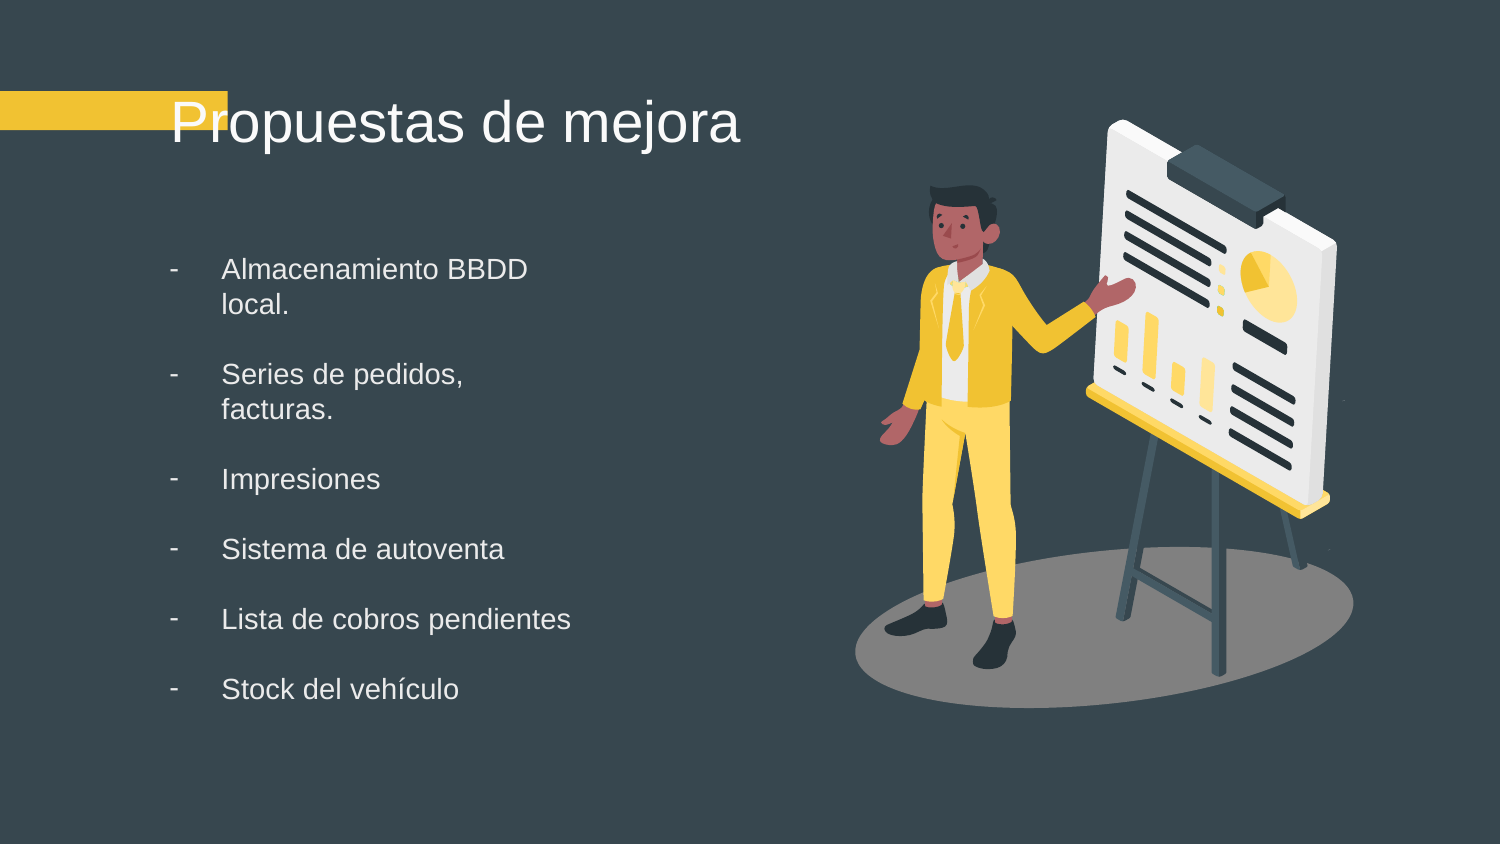

# Propuestas de mejora

Almacenamiento BBDD local.

Series de pedidos, facturas.

Impresiones

Sistema de autoventa

Lista de cobros pendientes

Stock del vehículo